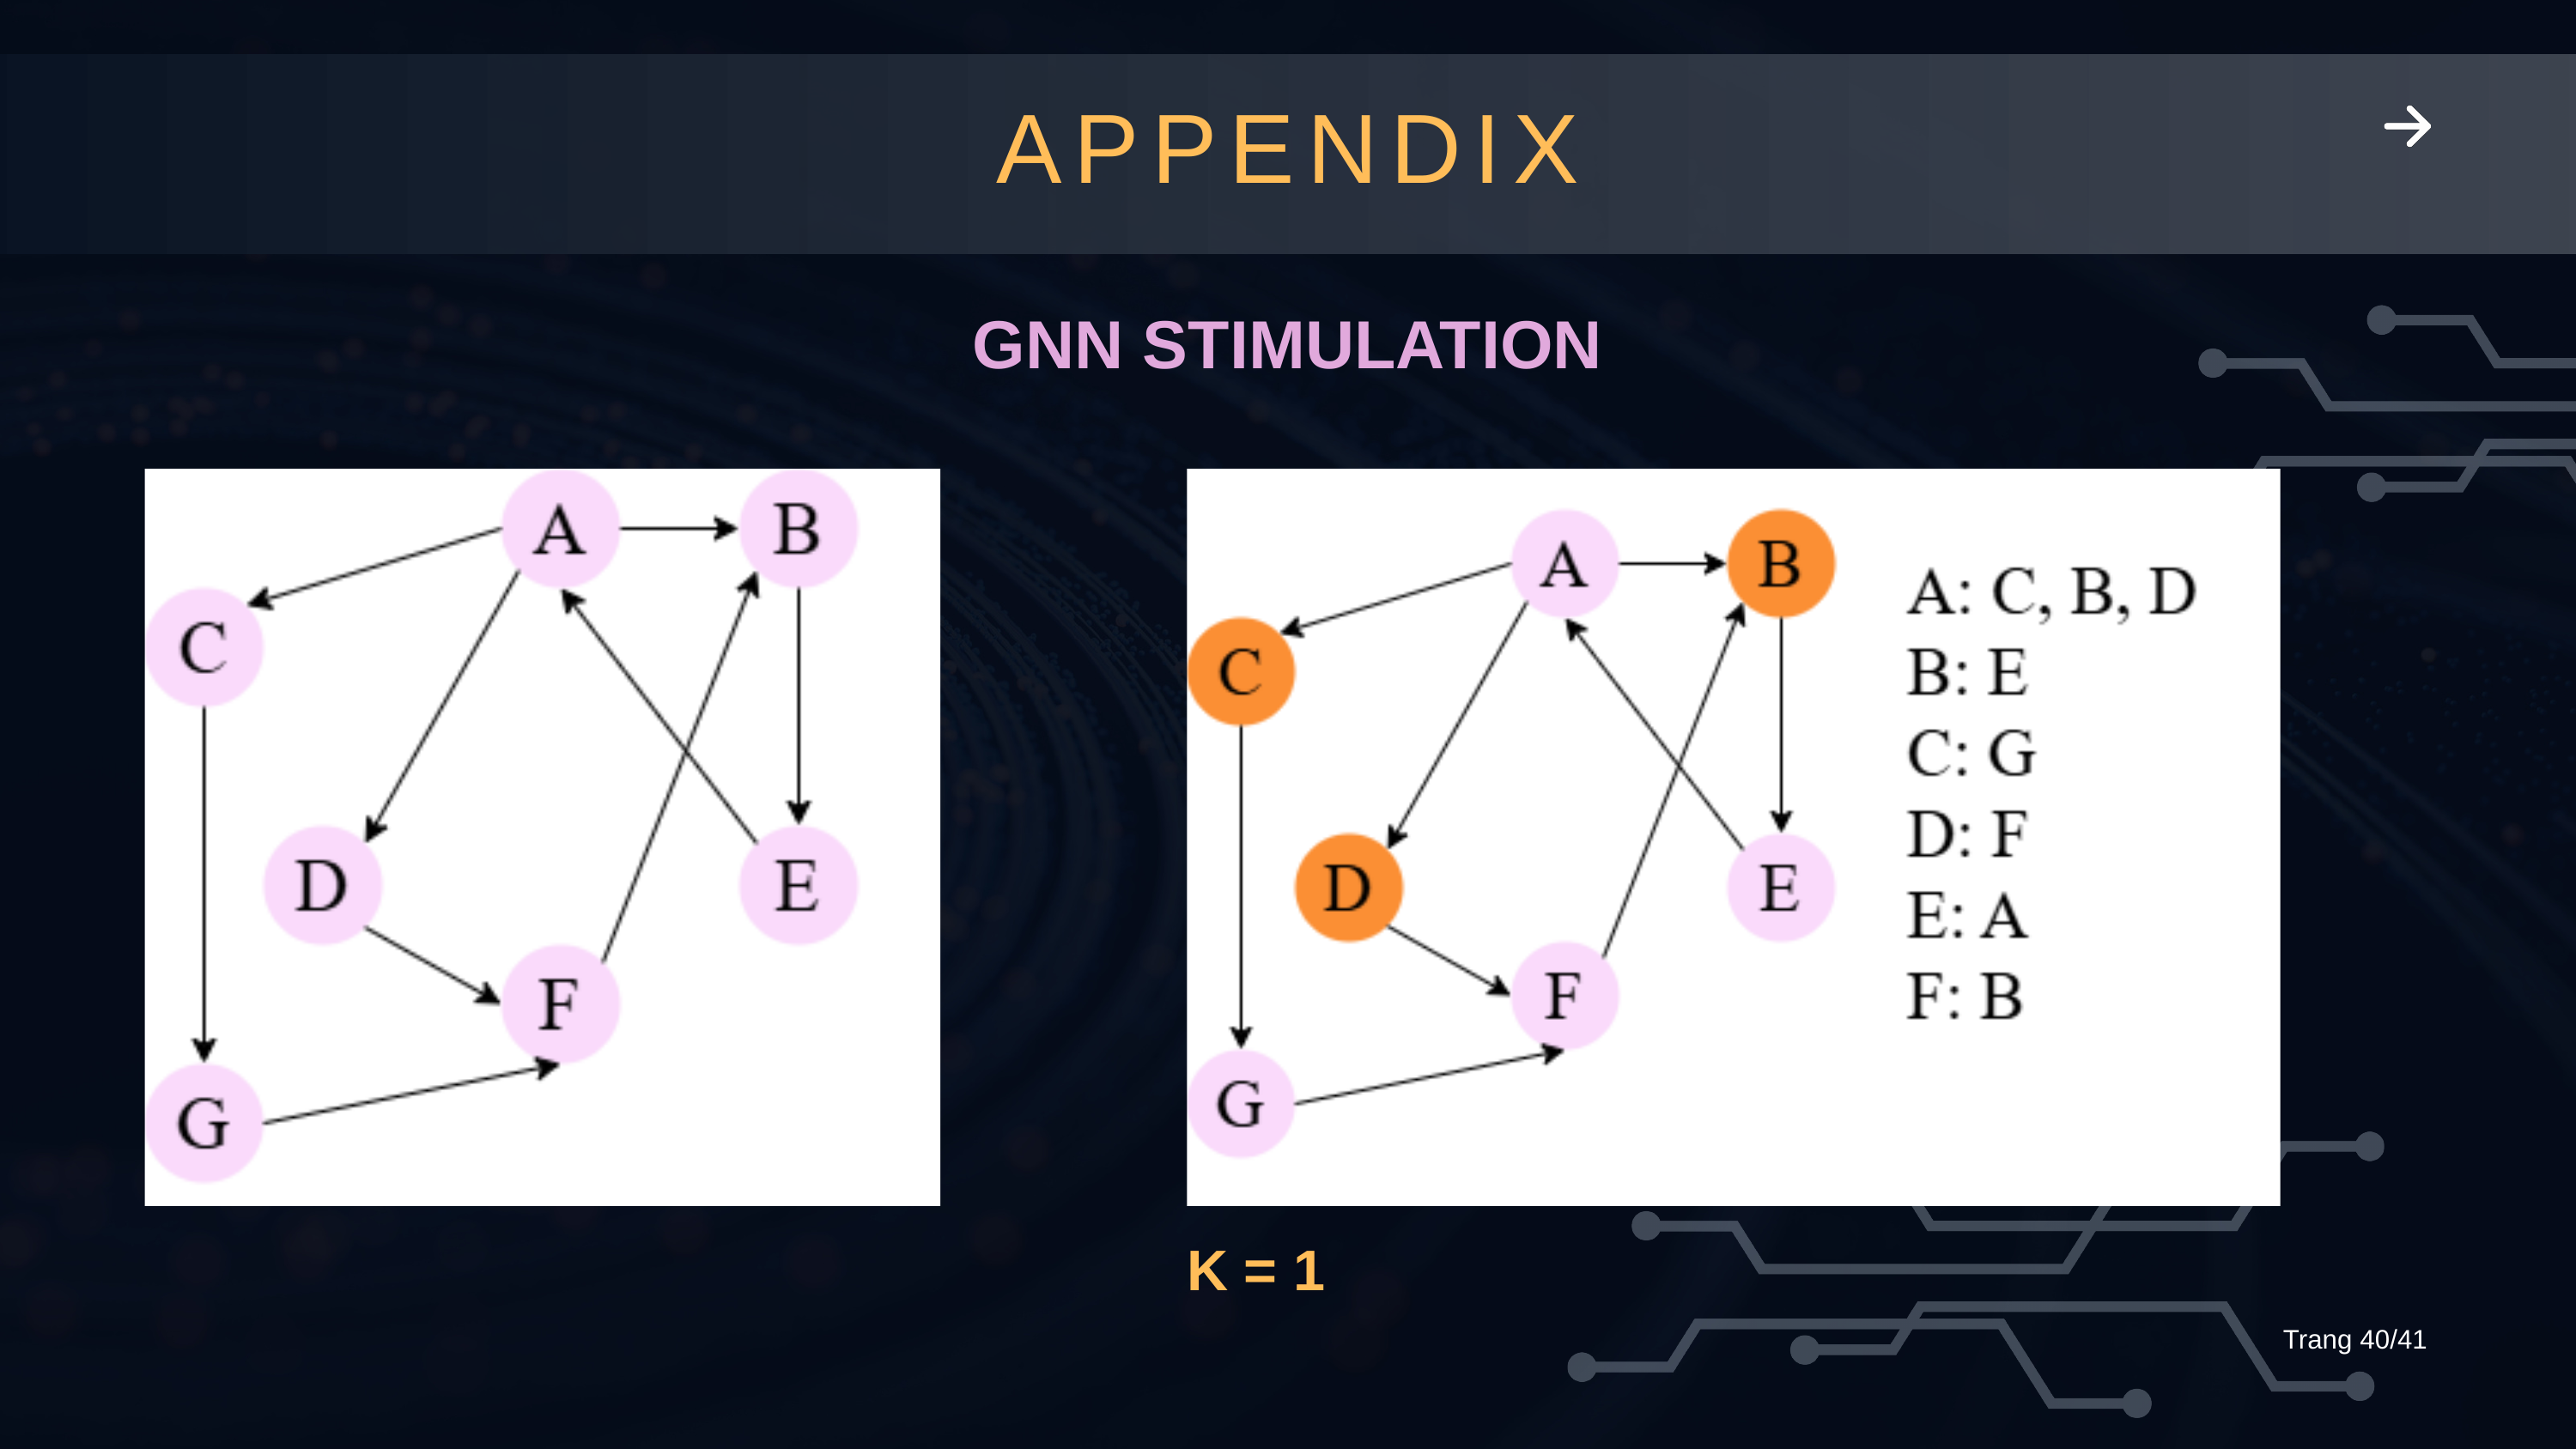

APPENDIX

GNN STIMULATION

K = 1
Trang 40/41